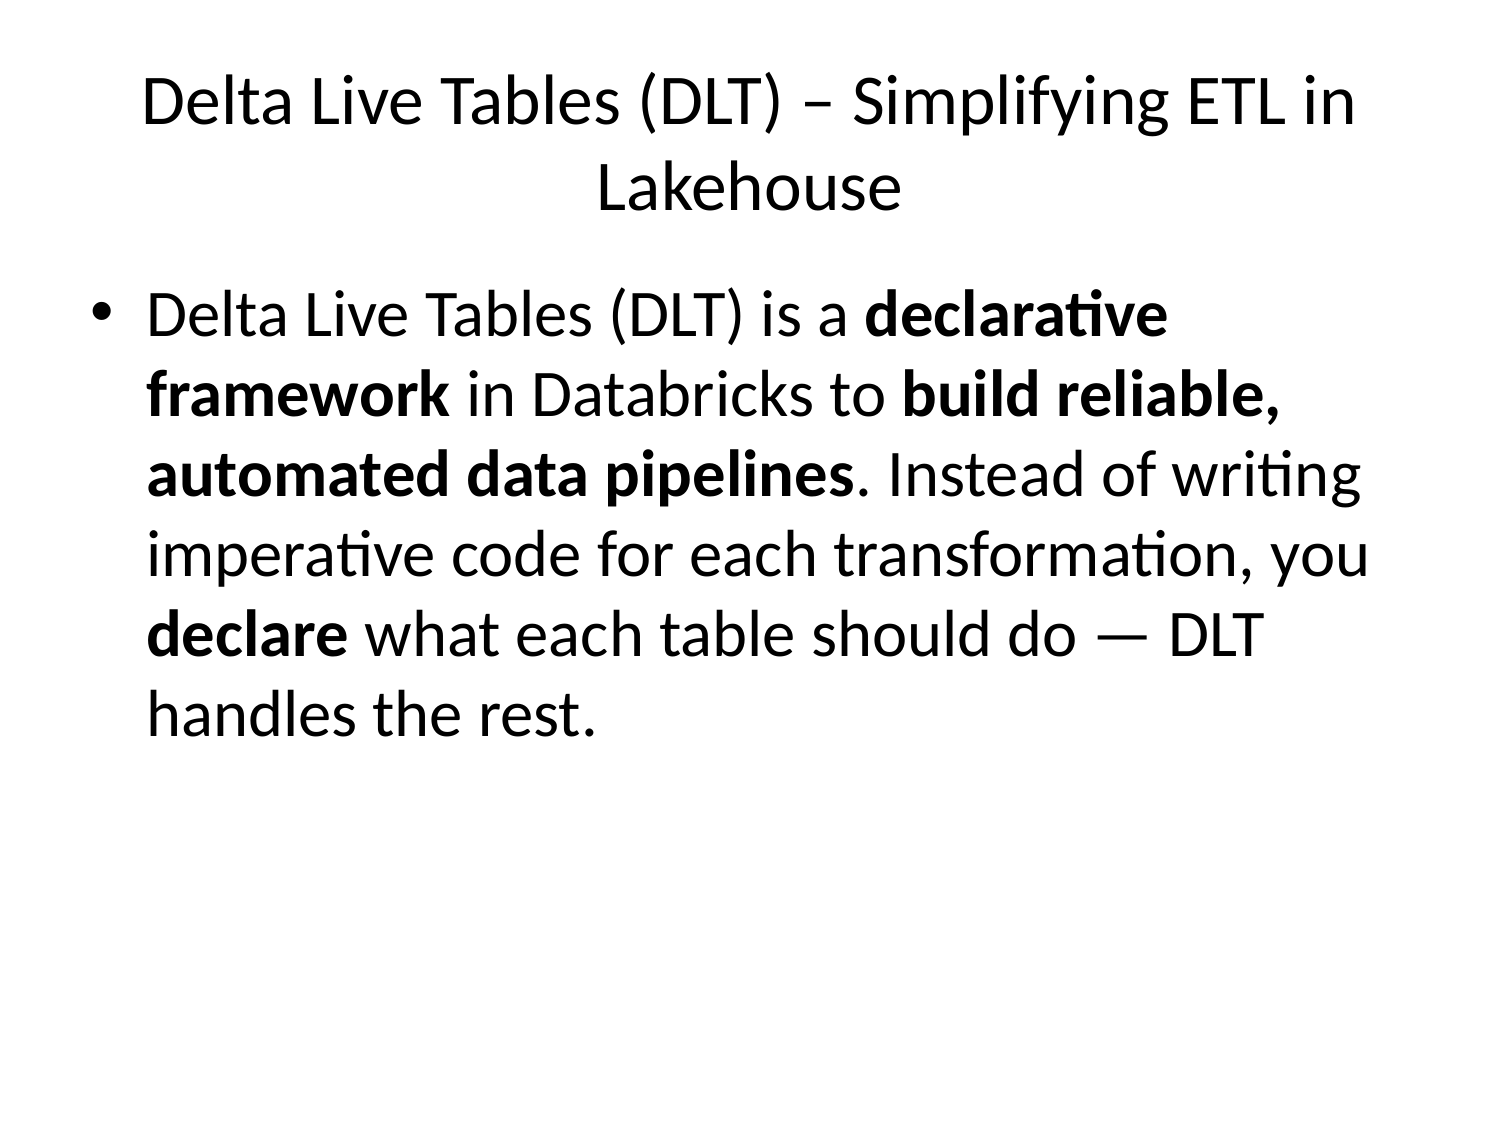

# Delta Live Tables (DLT) – Simplifying ETL in Lakehouse
Delta Live Tables (DLT) is a declarative framework in Databricks to build reliable, automated data pipelines. Instead of writing imperative code for each transformation, you declare what each table should do — DLT handles the rest.